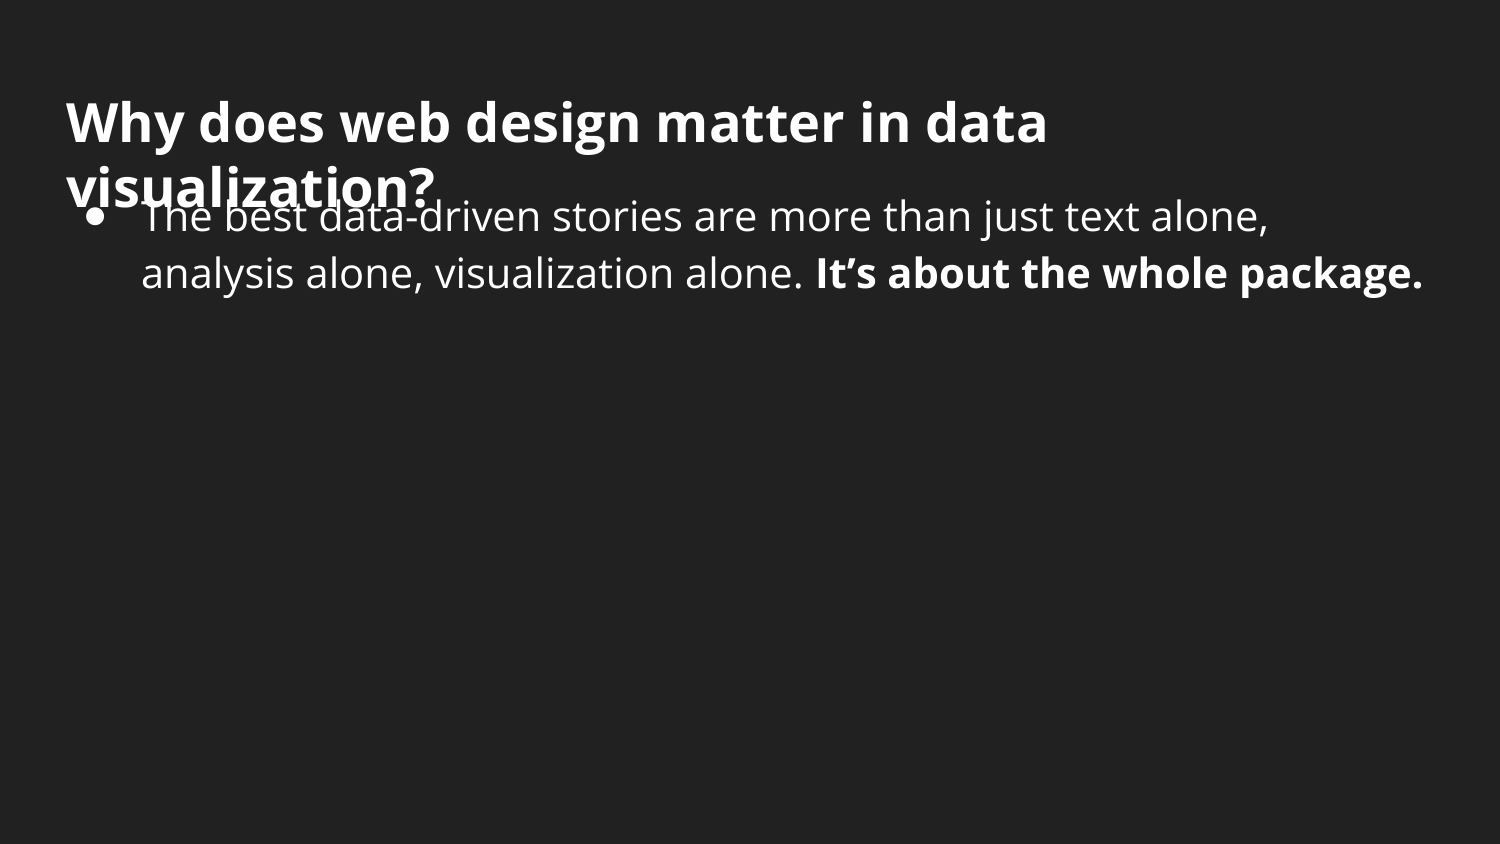

# Why does web design matter in data visualization?
The best data-driven stories are more than just text alone, analysis alone, visualization alone. It’s about the whole package.